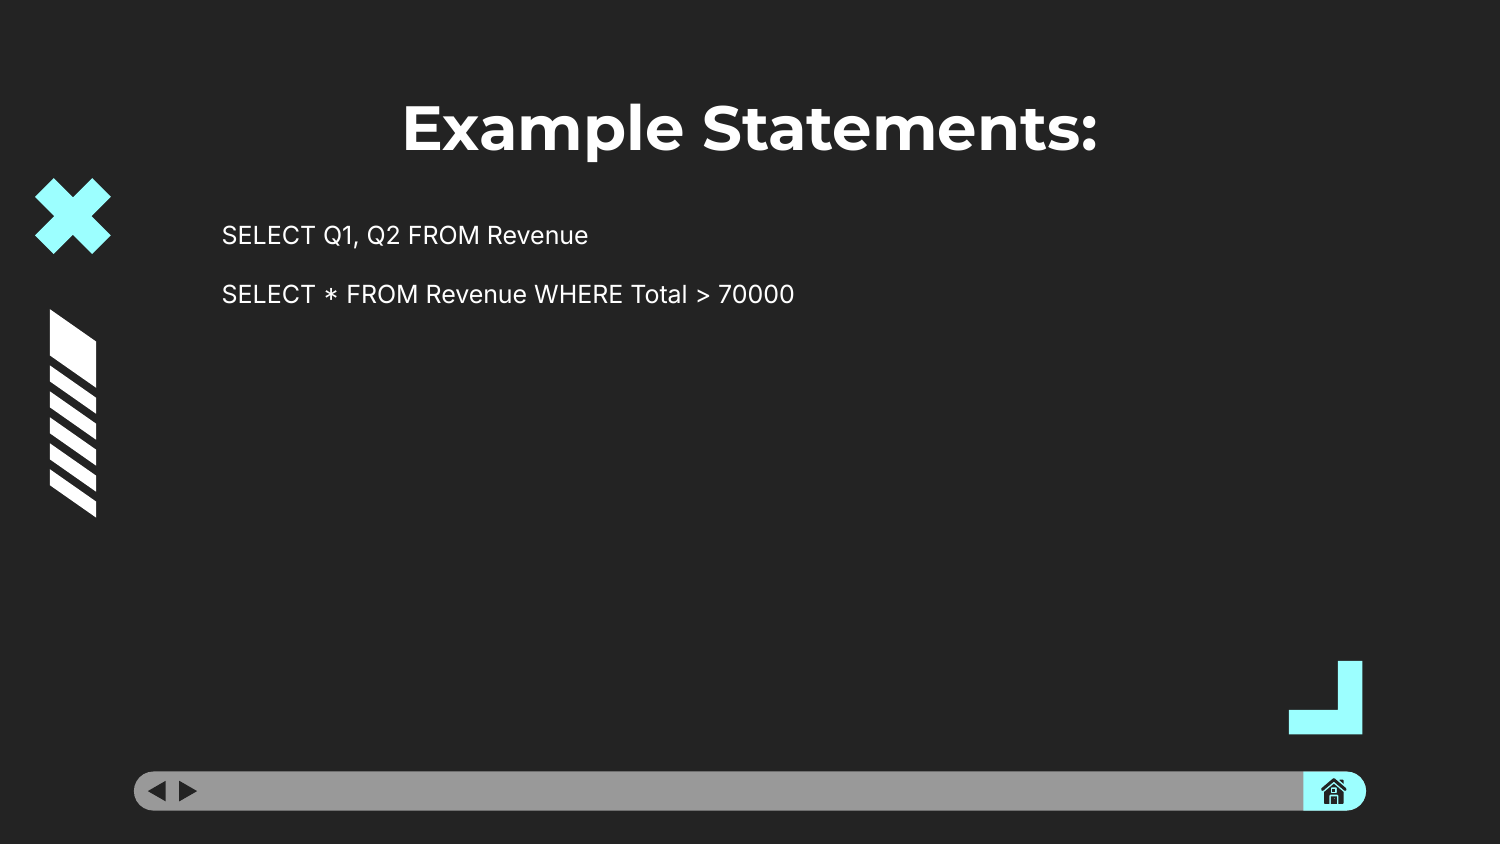

# Example Statements:
SELECT Q1, Q2 FROM Revenue

SELECT * FROM Revenue WHERE Total > 70000